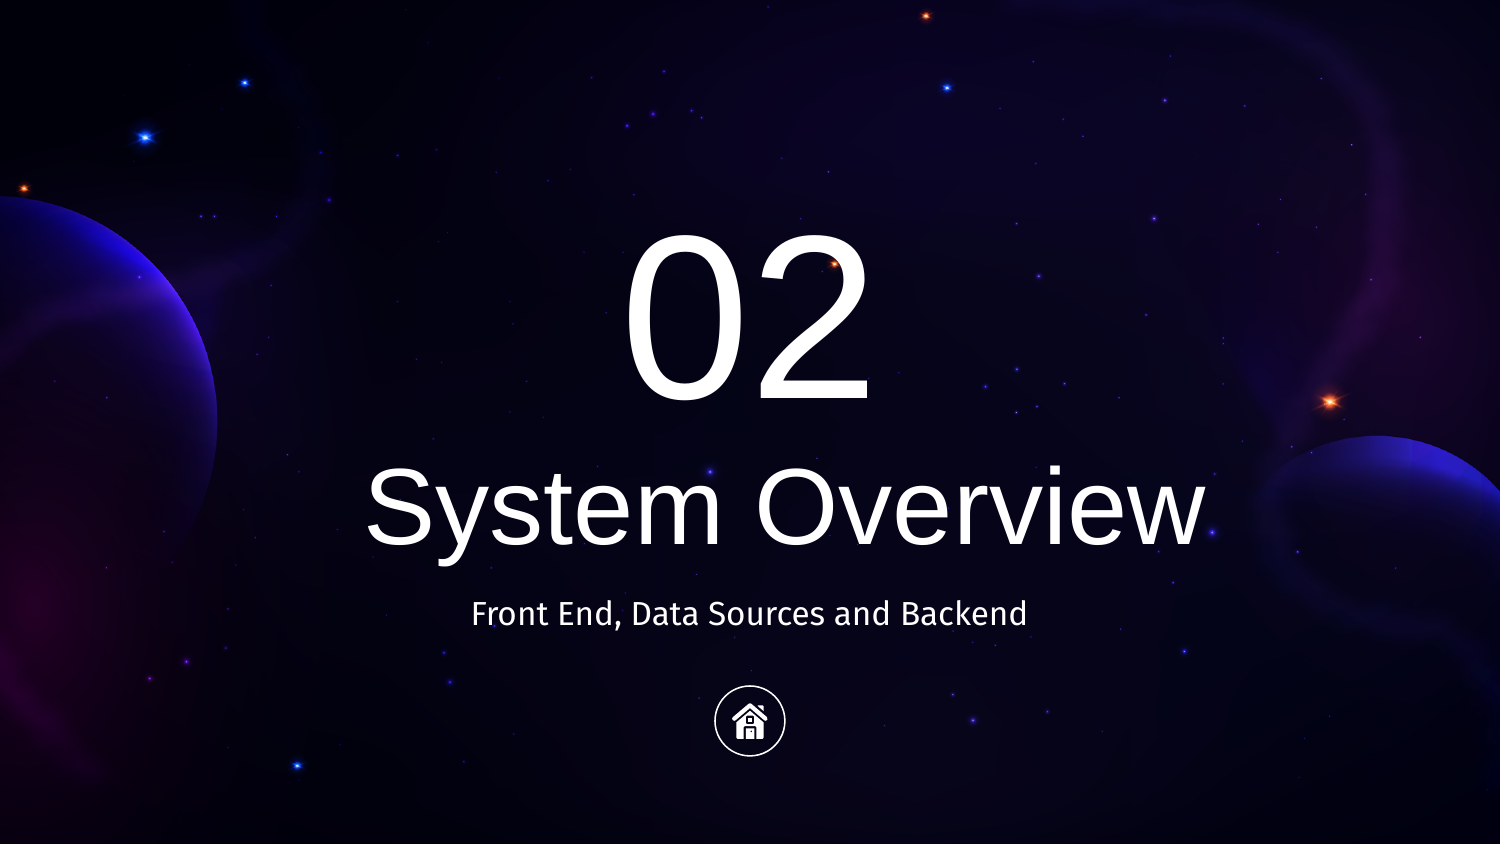

02
# System Overview
Front End, Data Sources and Backend